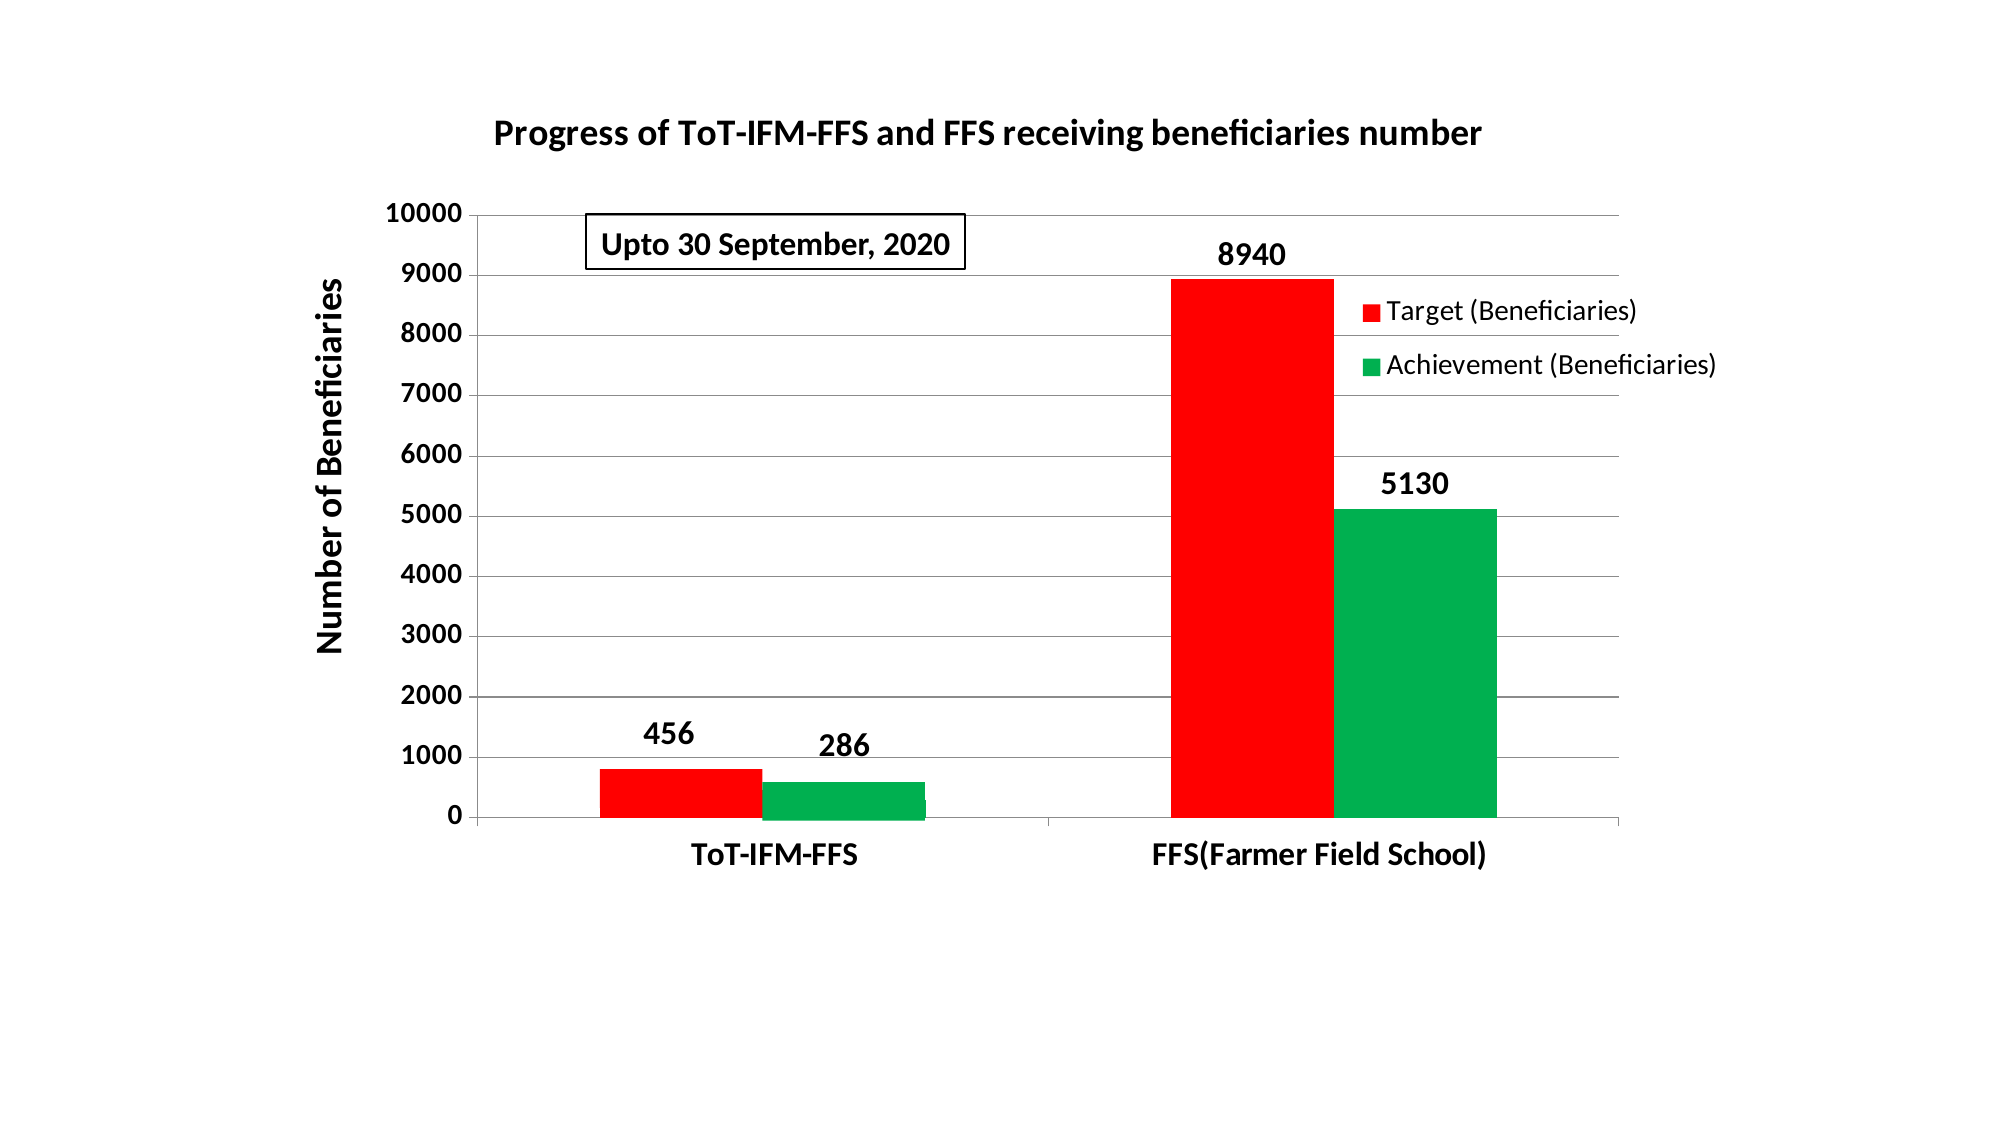

### Chart

| Category | Target (Beneficiaries) | Achievement (Beneficiaries) |
|---|---|---|
| Tot-IFM-FFS | 456.0 | 286.0 |
| FFS | 8940.0 | 5130.0 |
Upto 30 September, 2020